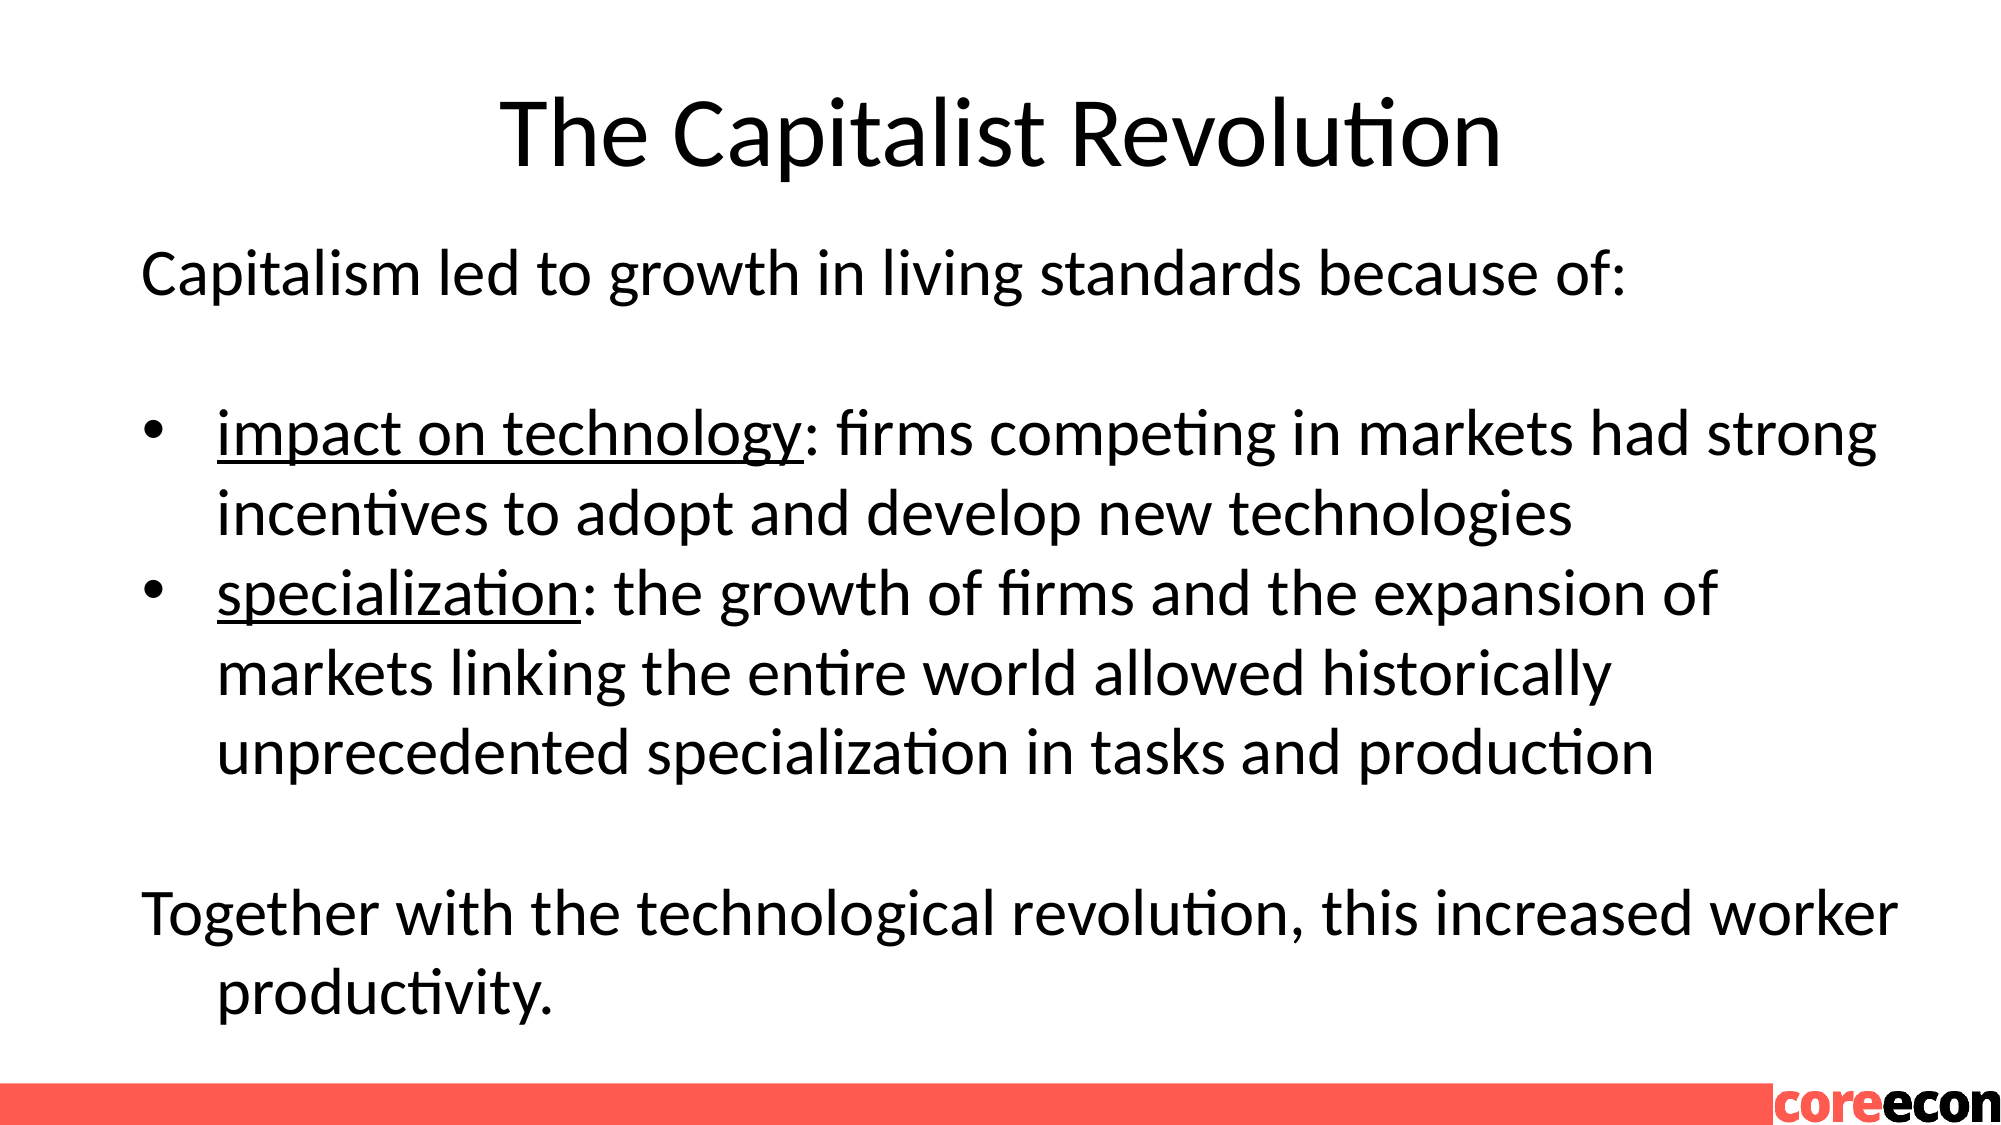

# The Capitalist Revolution
Capitalism led to growth in living standards because of:

impact on technology: firms competing in markets had strong incentives to adopt and develop new technologies
specialization: the growth of firms and the expansion of markets linking the entire world allowed historically unprecedented specialization in tasks and production

Together with the technological revolution, this increased worker productivity.